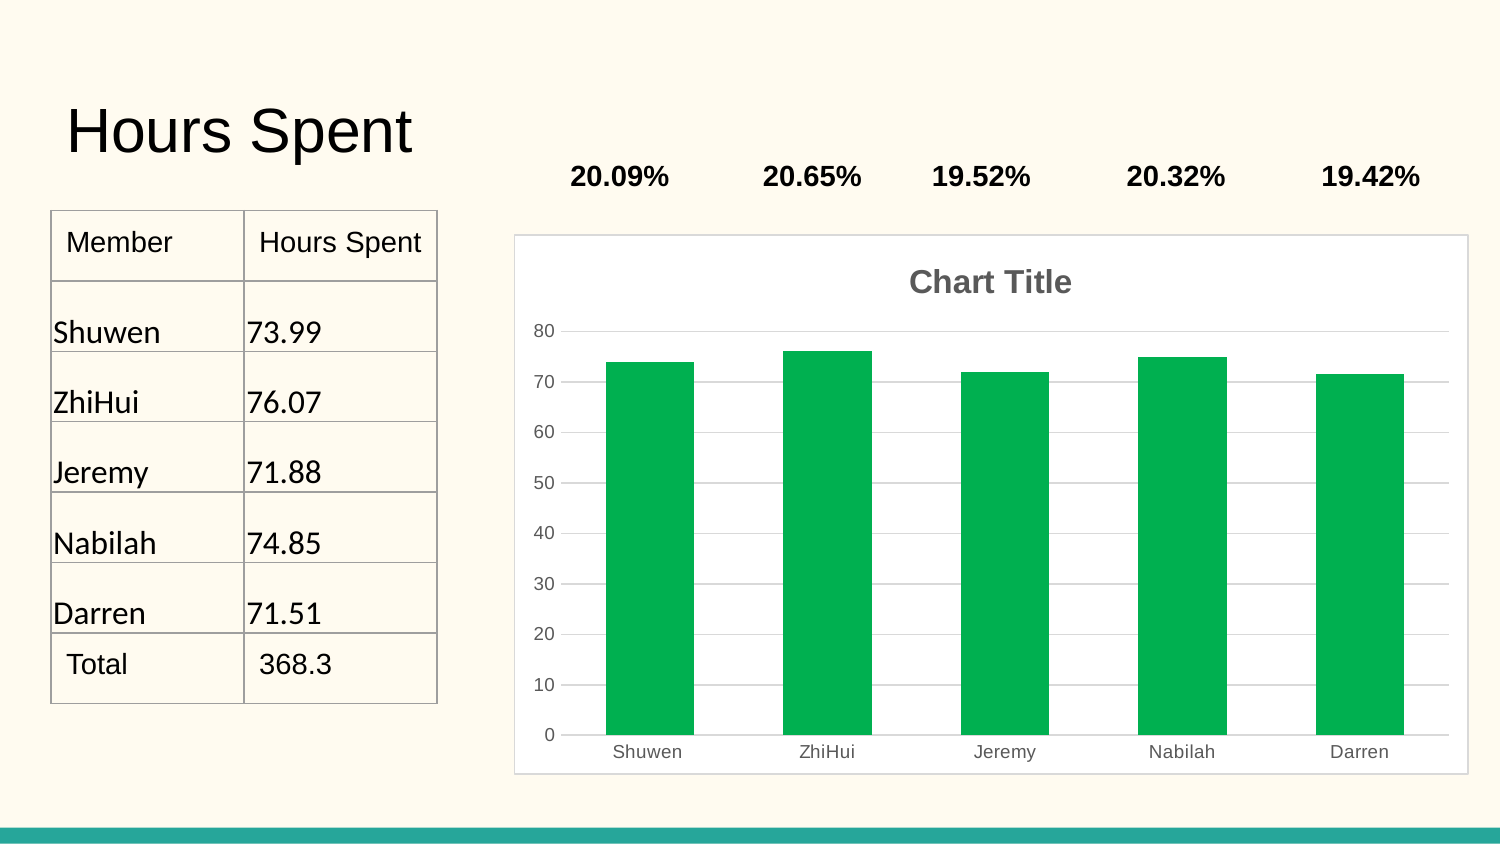

# Hours Spent
| 20.09% | 20.65% | 19.52% | 20.32% | 19.42% |
| --- | --- | --- | --- | --- |
| Member | Hours Spent |
| --- | --- |
| Shuwen | 73.99 |
| ZhiHui | 76.07 |
| Jeremy | 71.88 |
| Nabilah | 74.85 |
| Darren | 71.51 |
| Total | 368.3 |

### Chart:

| Category |  |
|---|---|
| Shuwen  | 73.99 |
| ZhiHui | 76.07 |
| Jeremy | 71.88 |
| Nabilah | 74.85 |
| Darren | 71.51 |